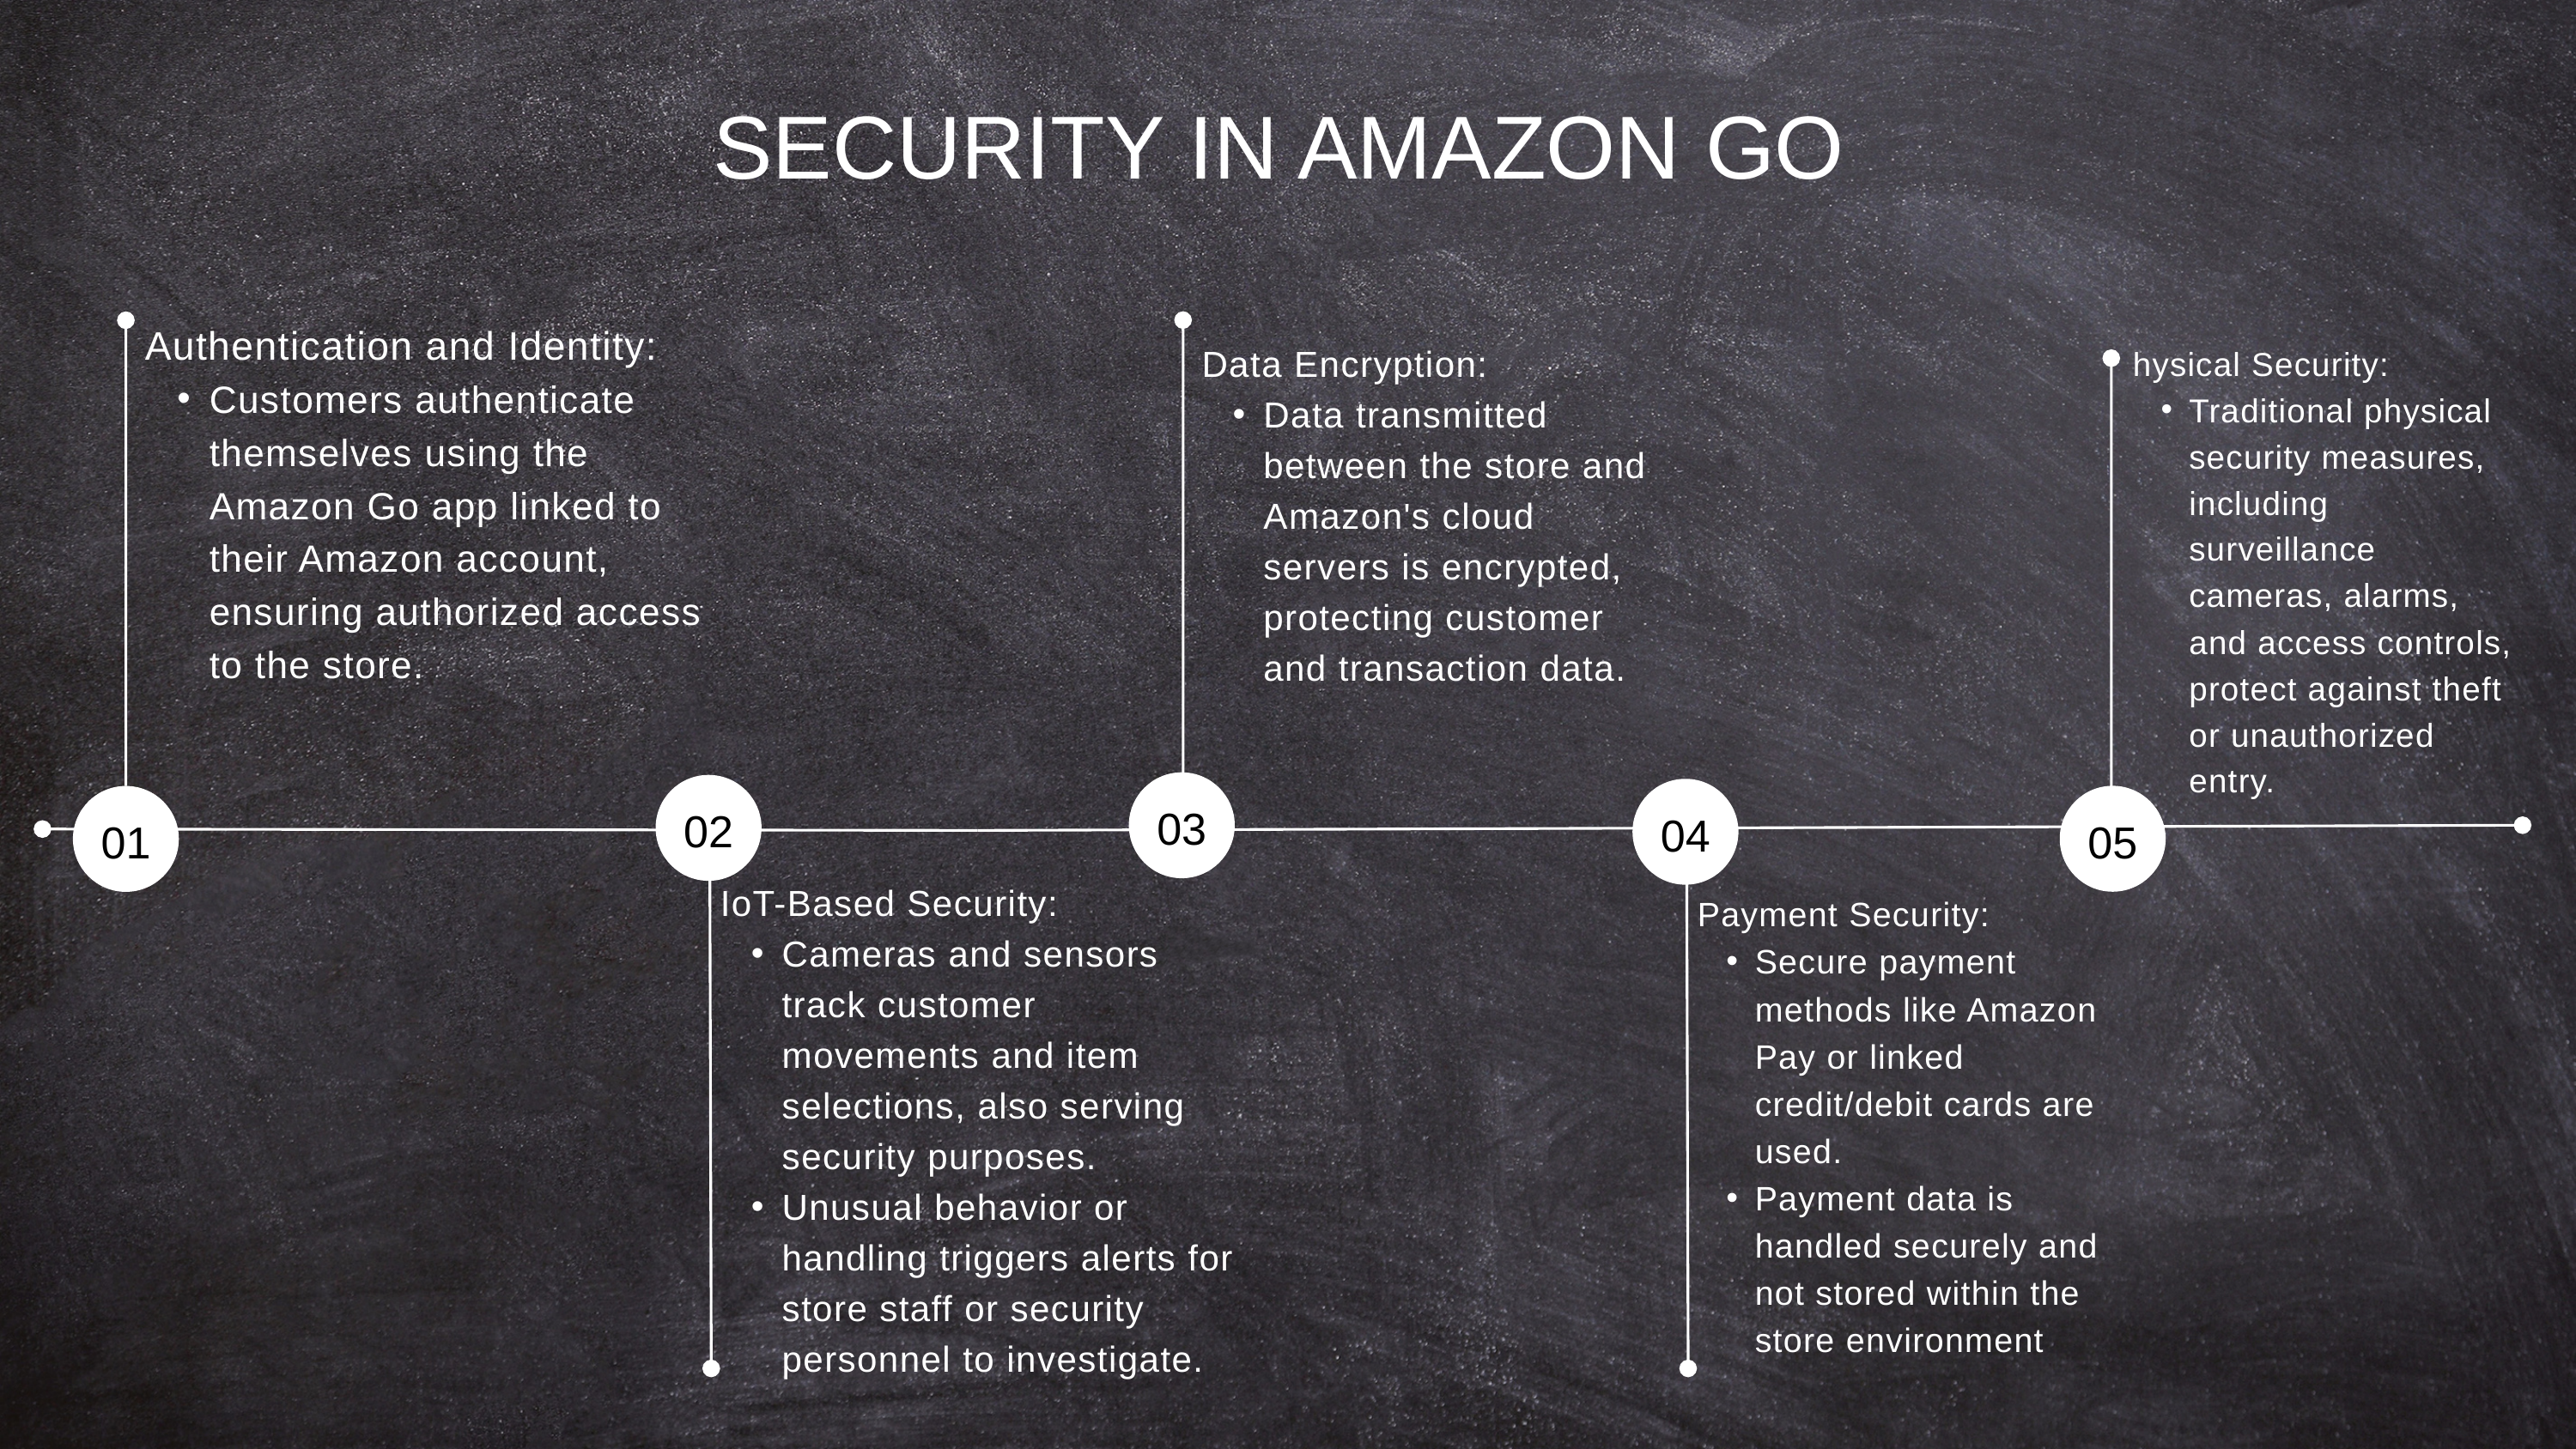

SECURITY IN AMAZON GO
Authentication and Identity:
Customers authenticate themselves using the Amazon Go app linked to their Amazon account, ensuring authorized access to the store.

Data Encryption:
Data transmitted between the store and Amazon's cloud servers is encrypted, protecting customer and transaction data.

hysical Security:
Traditional physical security measures, including surveillance cameras, alarms, and access controls, protect against theft or unauthorized entry.

03

02

04

05

01

IoT-Based Security:
Cameras and sensors track customer movements and item selections, also serving security purposes.
Unusual behavior or handling triggers alerts for store staff or security personnel to investigate.

Payment Security:
Secure payment methods like Amazon Pay or linked credit/debit cards are used.
Payment data is handled securely and not stored within the store environment